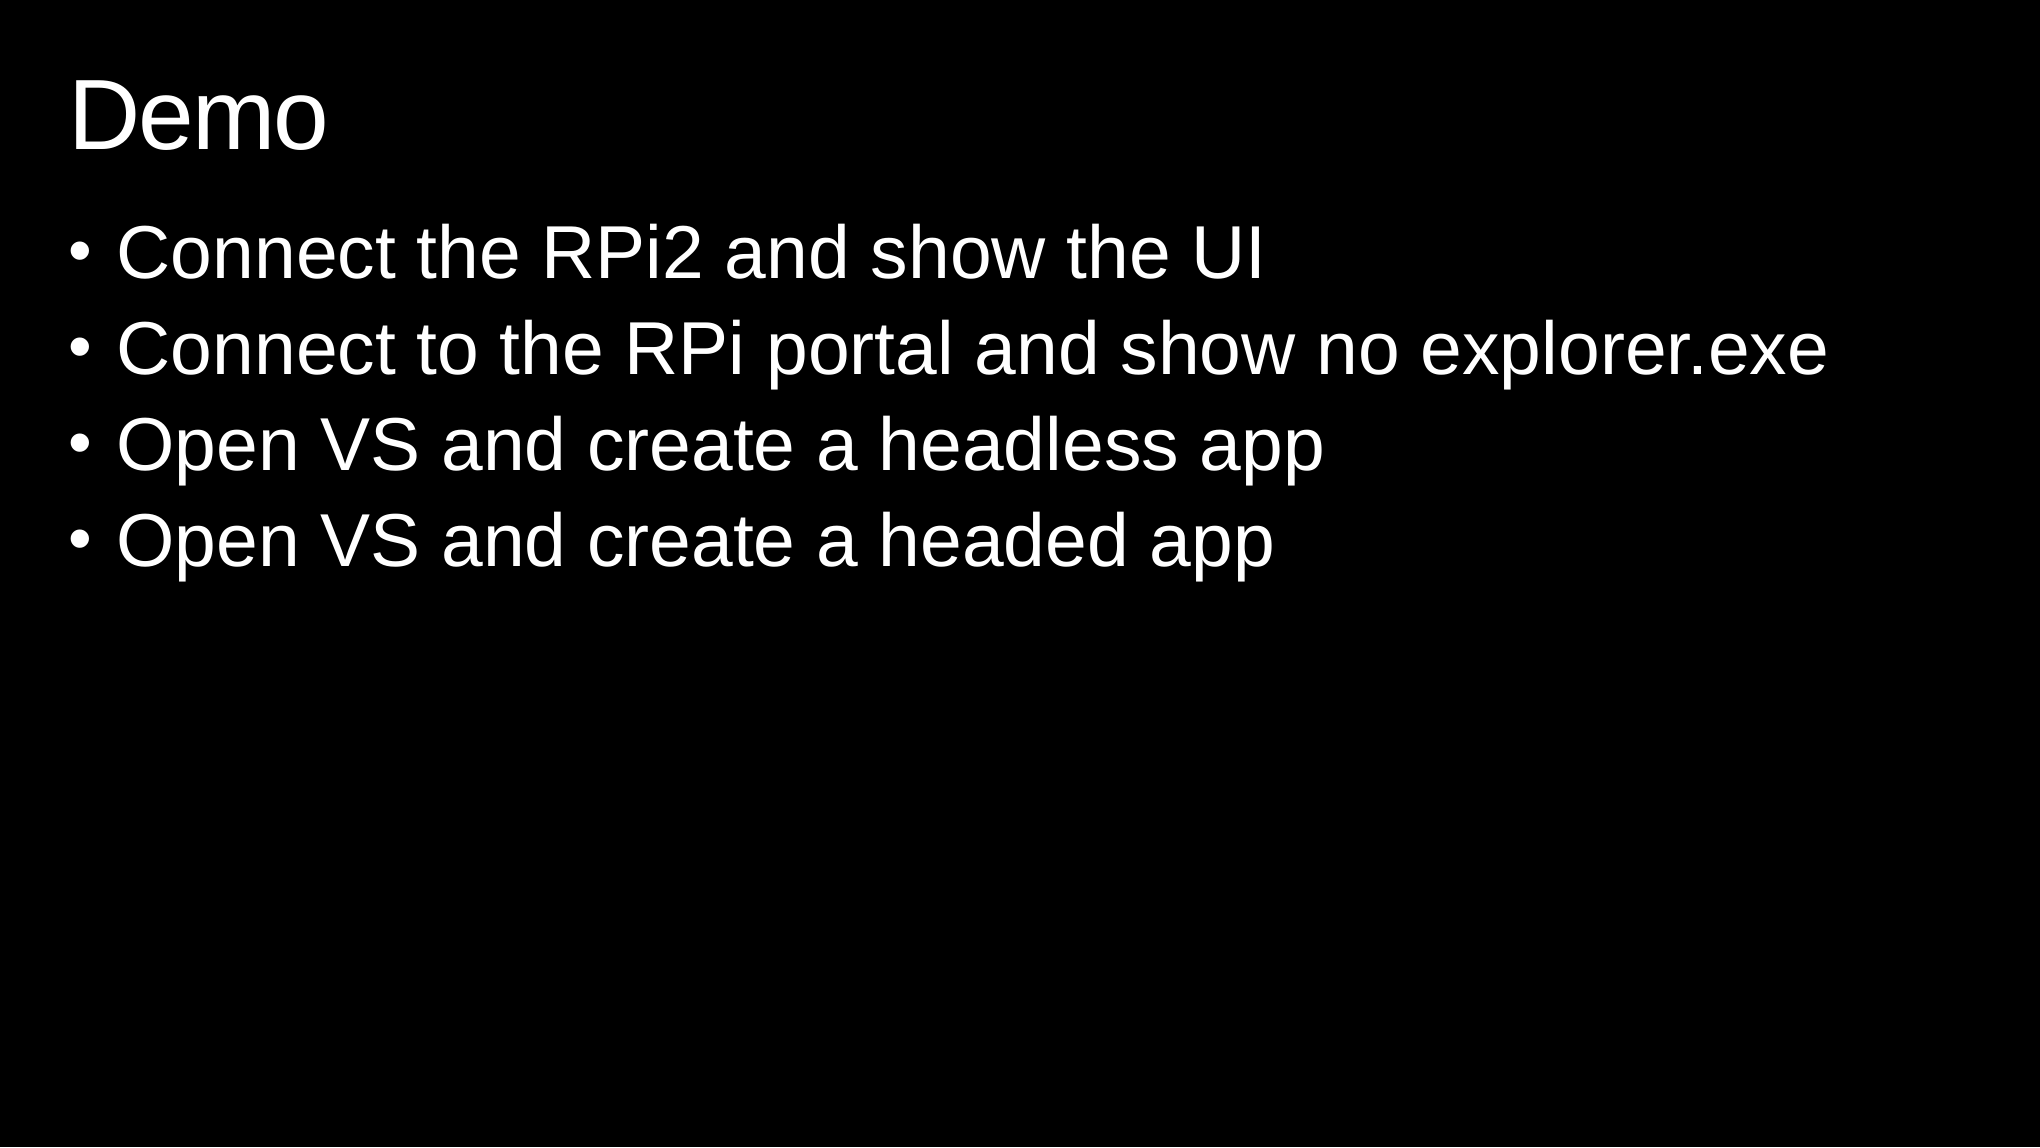

# Demo
Connect the RPi2 and show the UI
Connect to the RPi portal and show no explorer.exe
Open VS and create a headless app
Open VS and create a headed app